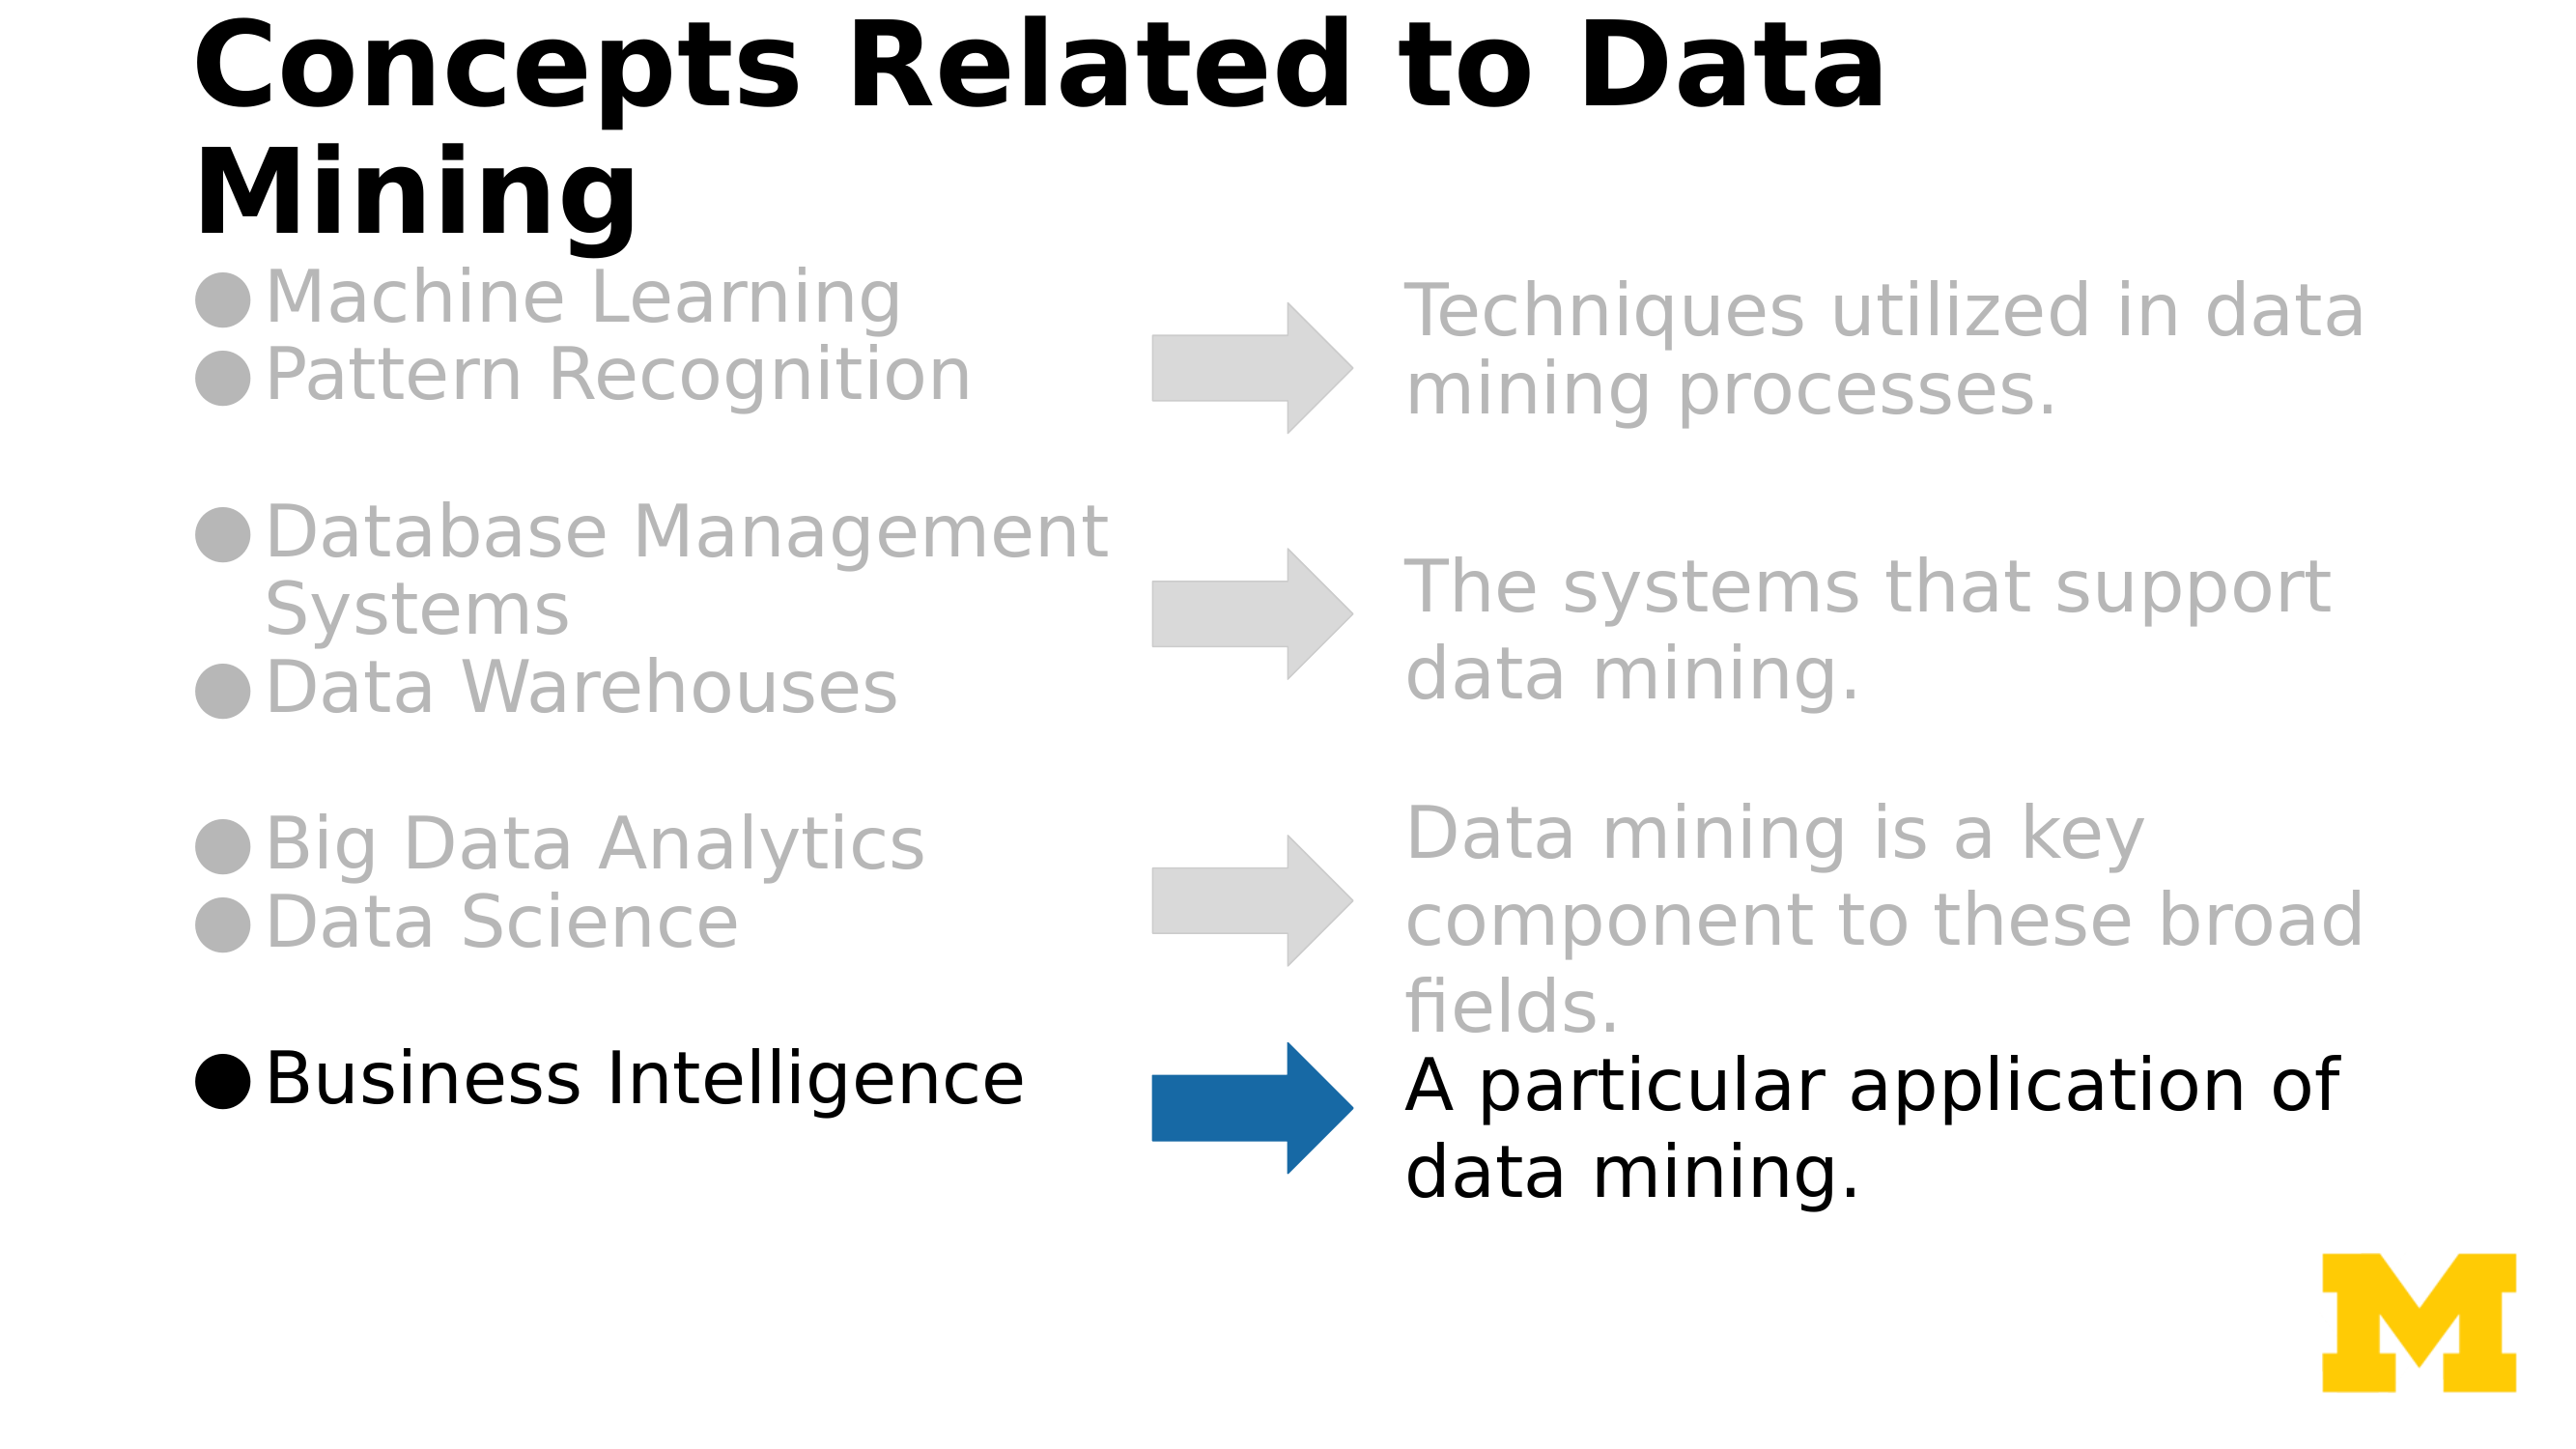

# Concepts Related to Data Mining
Machine Learning
Pattern Recognition
Database Management Systems
Data Warehouses
Big Data Analytics
Data Science
Business Intelligence
Techniques utilized in data mining processes.

The systems that support data mining.

Data mining is a key component to these broad fields.

A particular application of data mining.